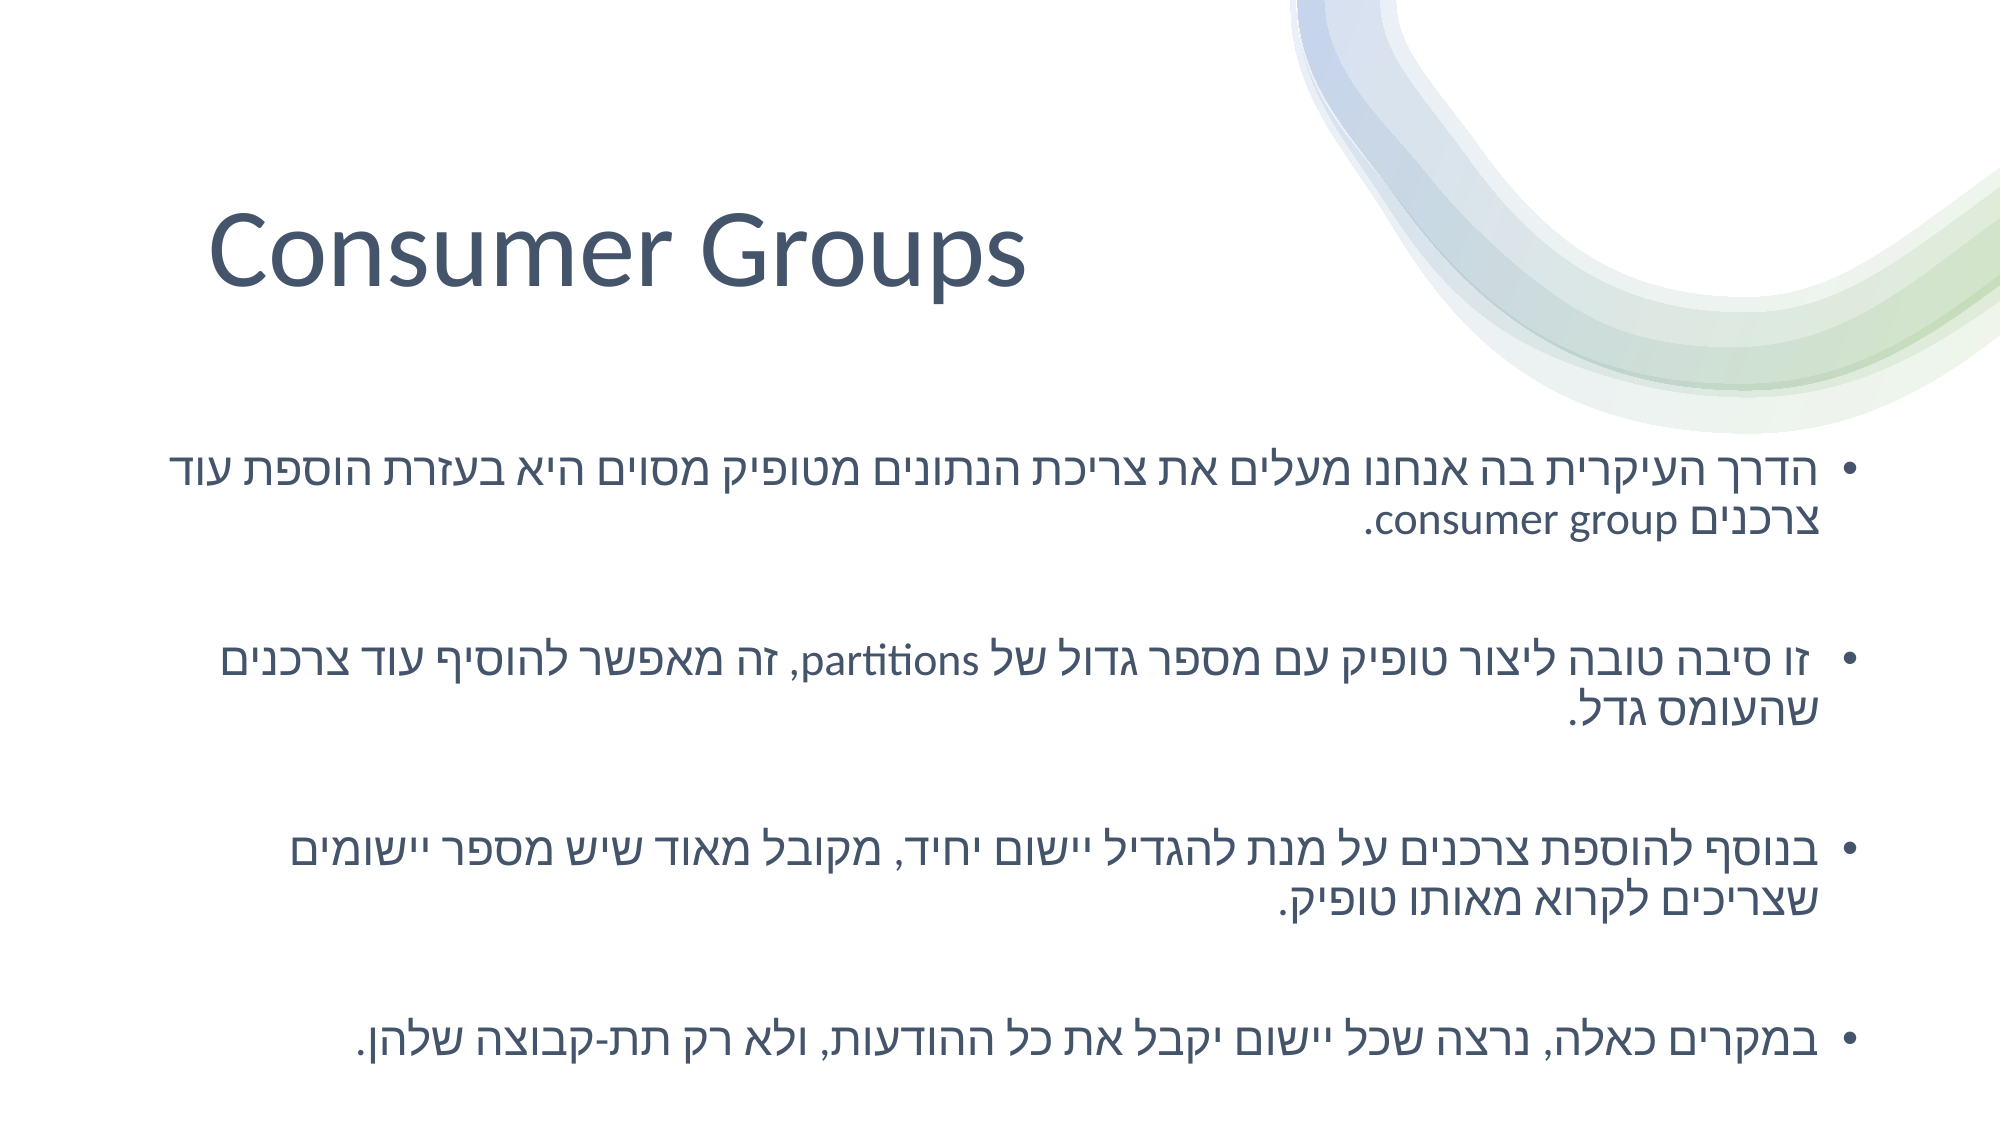

# Consumer Groups
הדרך העיקרית בה אנחנו מעלים את צריכת הנתונים מטופיק מסוים היא בעזרת הוספת עוד צרכנים consumer group.

 זו סיבה טובה ליצור טופיק עם מספר גדול של partitions, זה מאפשר להוסיף עוד צרכנים שהעומס גדל.

בנוסף להוספת צרכנים על מנת להגדיל יישום יחיד, מקובל מאוד שיש מספר יישומים שצריכים לקרוא מאותו טופיק.

במקרים כאלה, נרצה שכל יישום יקבל את כל ההודעות, ולא רק תת-קבוצה שלהן.